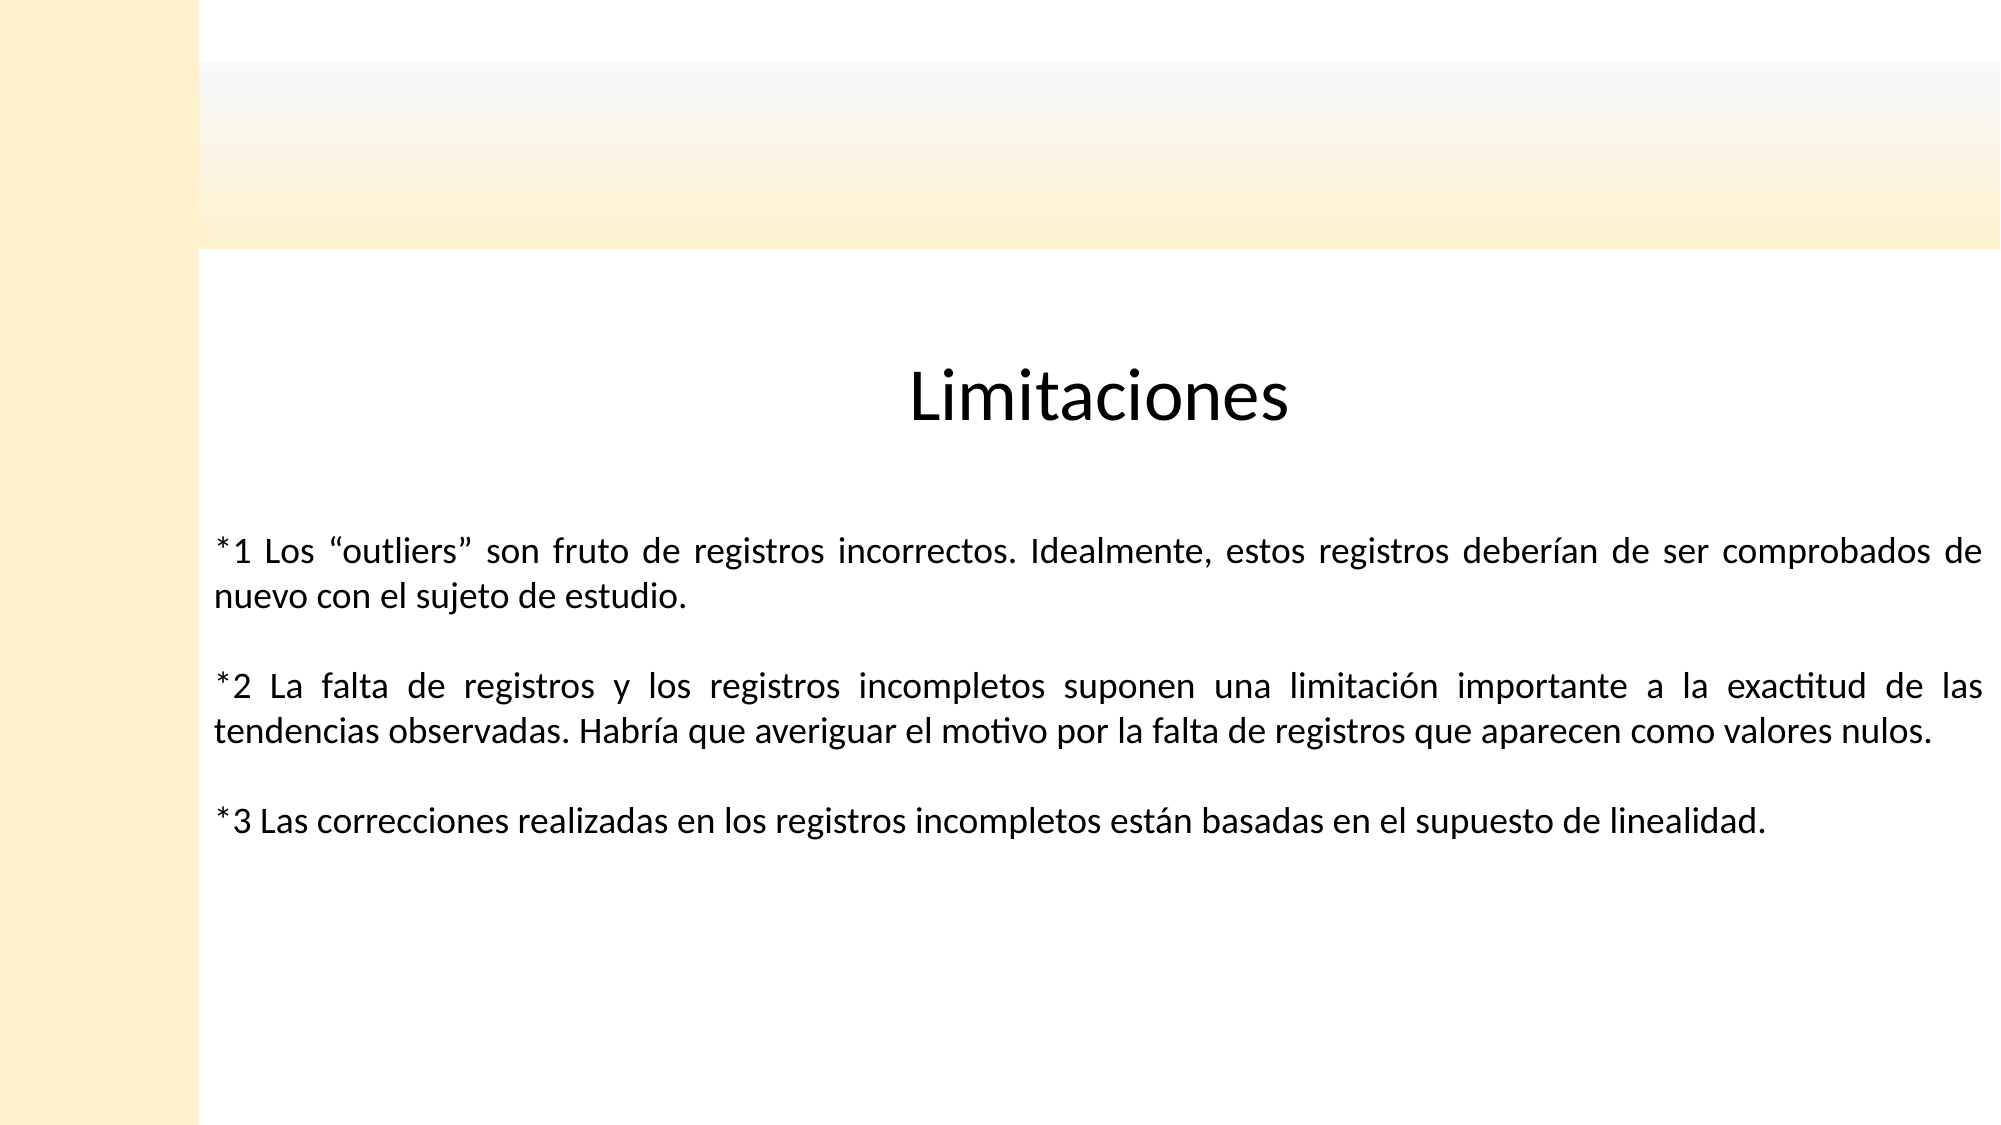

Limitaciones

*1 Los “outliers” son fruto de registros incorrectos. Idealmente, estos registros deberían de ser comprobados de nuevo con el sujeto de estudio.

*2 La falta de registros y los registros incompletos suponen una limitación importante a la exactitud de las tendencias observadas. Habría que averiguar el motivo por la falta de registros que aparecen como valores nulos.

*3 Las correcciones realizadas en los registros incompletos están basadas en el supuesto de linealidad.